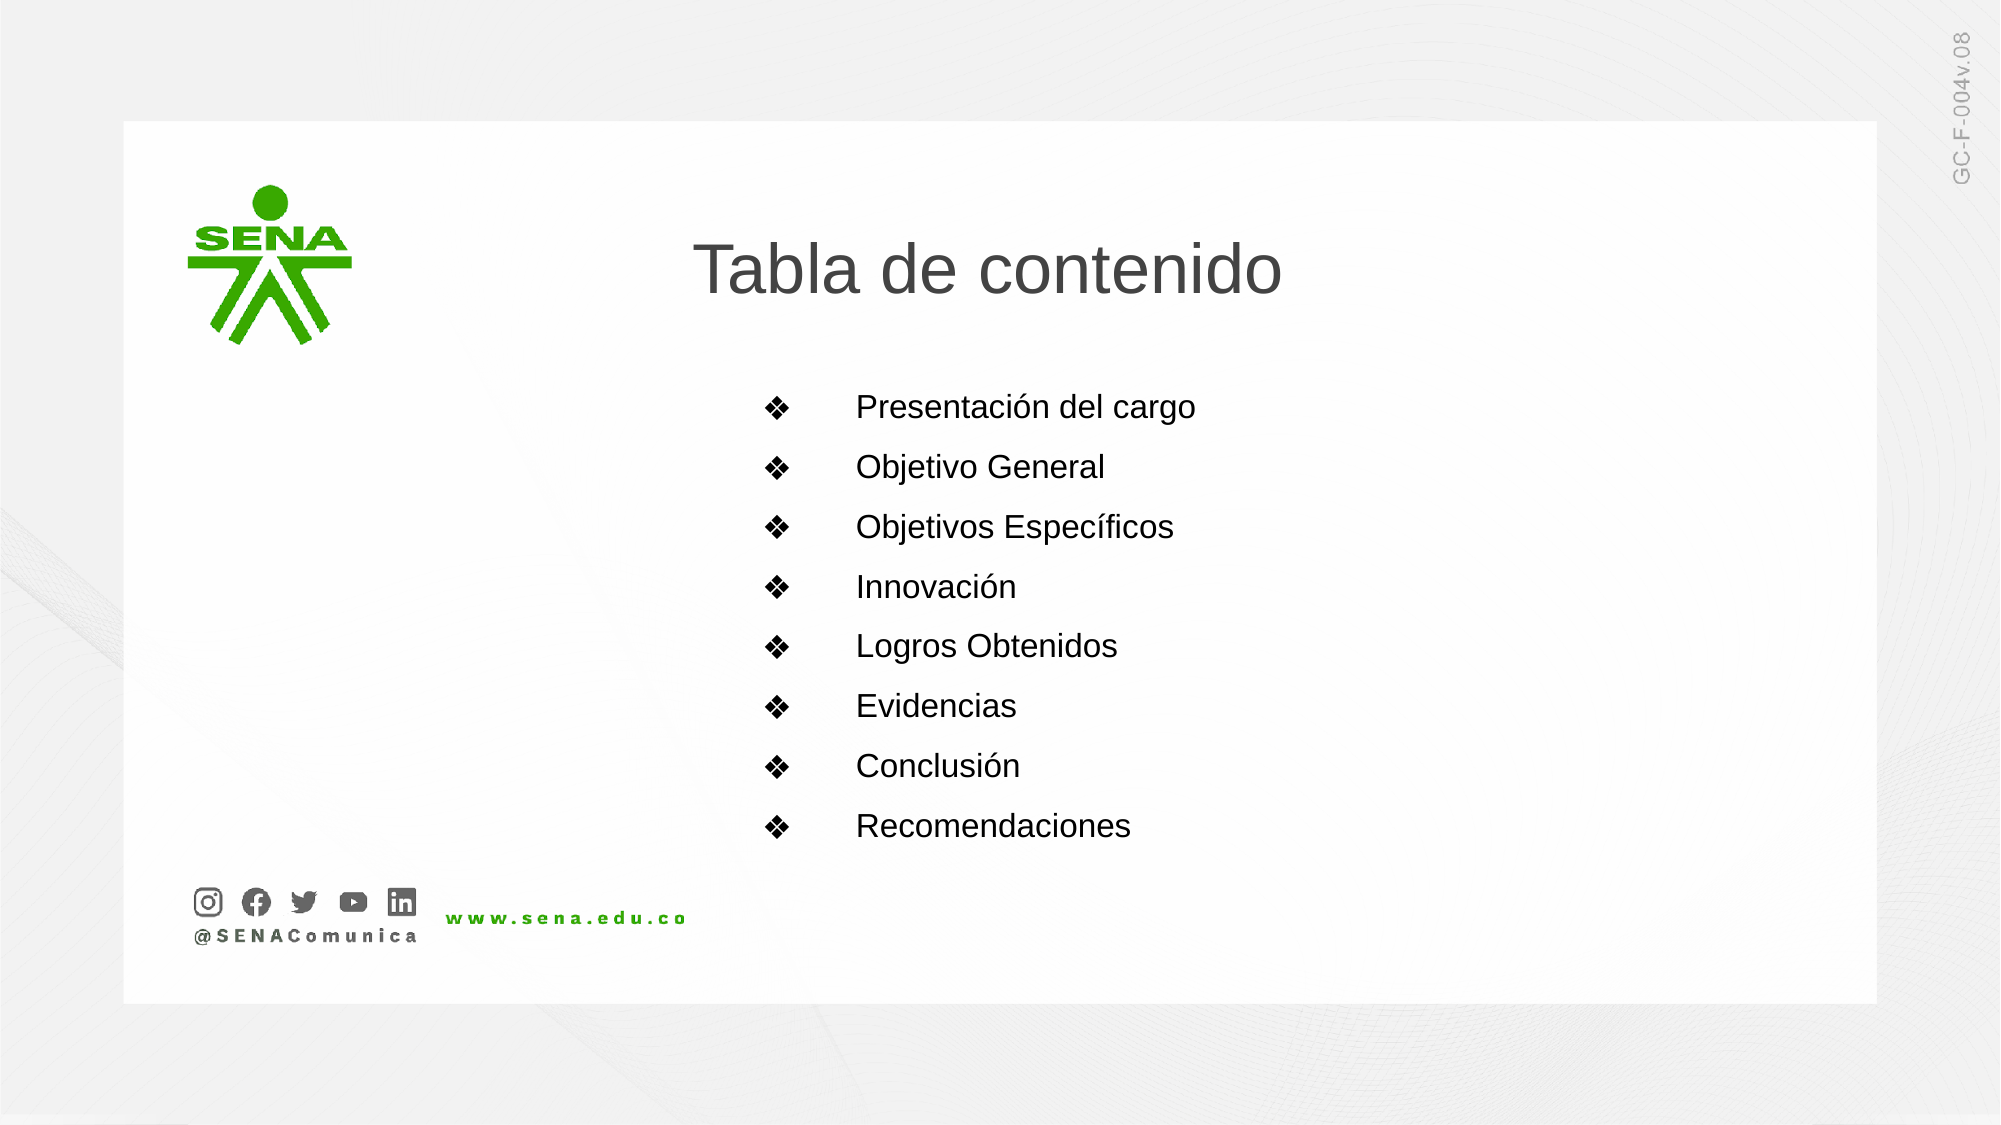

Tabla de contenido
Presentación del cargo
Objetivo General
Objetivos Específicos
Innovación
Logros Obtenidos
Evidencias
Conclusión
Recomendaciones